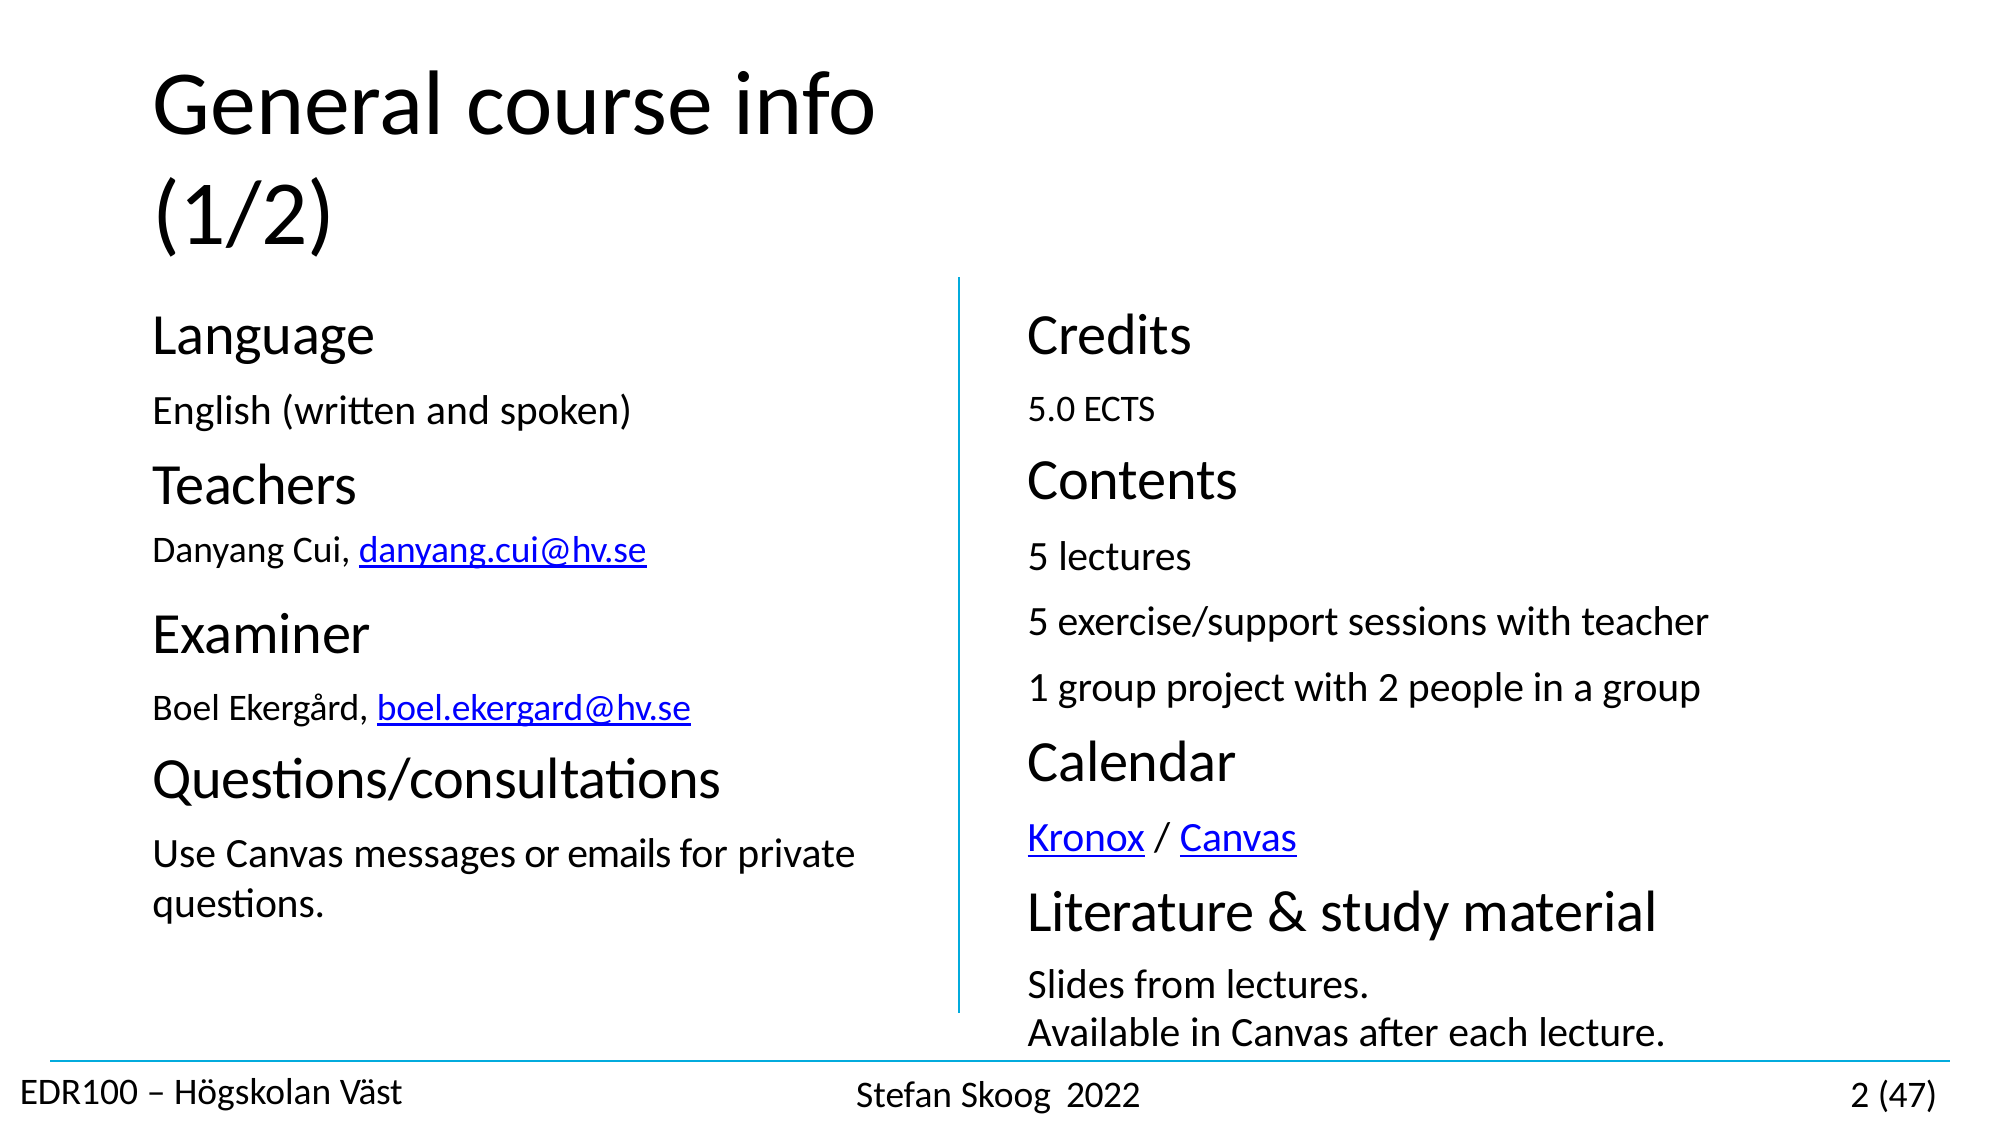

# General course info (1/2)
Credits
5.0 ECTS
Contents
5 lectures
5 exercise/support sessions with teacher
1 group project with 2 people in a group
Calendar
Kronox / Canvas
Literature & study material
Slides from lectures.
Available in Canvas after each lecture.
Language
English (written and spoken)
Teachers
Danyang Cui, danyang.cui@hv.se
Examiner
Boel Ekergård, boel.ekergard@hv.se
Questions/consultations
Use Canvas messages or emails for private questions.

EDR100 – Högskolan Väst
Stefan Skoog 2022
2 (47)